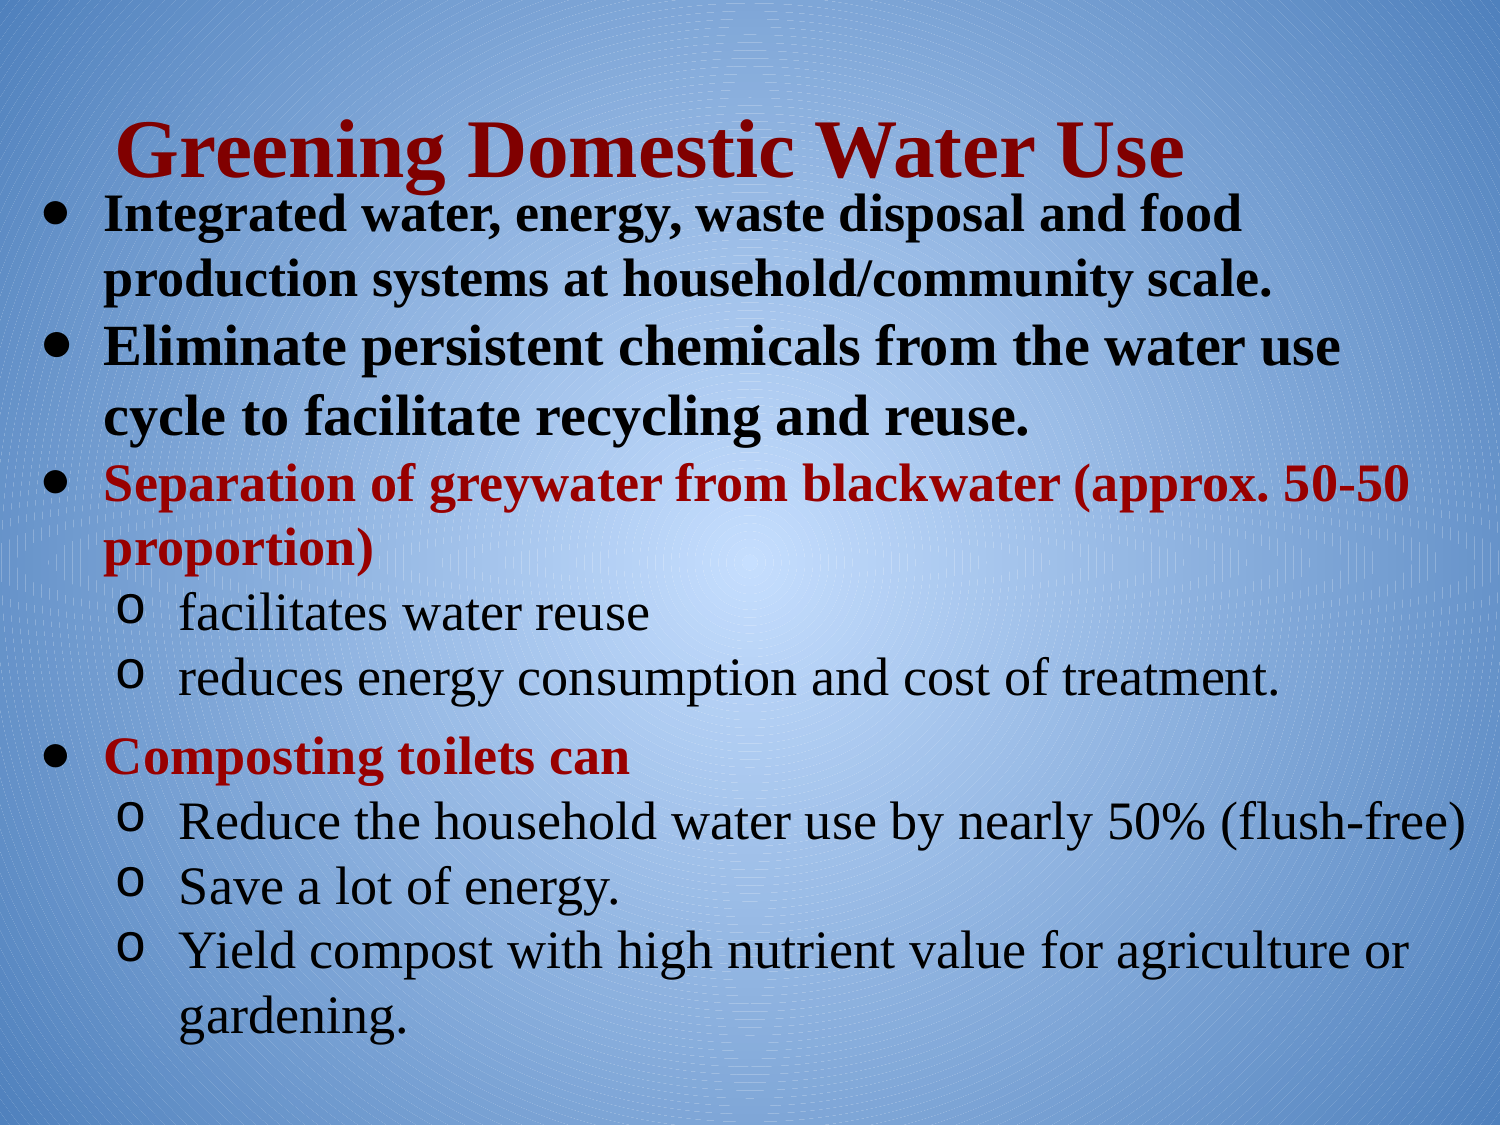

# Greening Domestic Water Use
Integrated water, energy, waste disposal and food production systems at household/community scale.
Eliminate persistent chemicals from the water use cycle to facilitate recycling and reuse.
Separation of greywater from blackwater (approx. 50-50 proportion)
facilitates water reuse
reduces energy consumption and cost of treatment.
Composting toilets can
Reduce the household water use by nearly 50% (flush-free)
Save a lot of energy.
Yield compost with high nutrient value for agriculture or gardening.